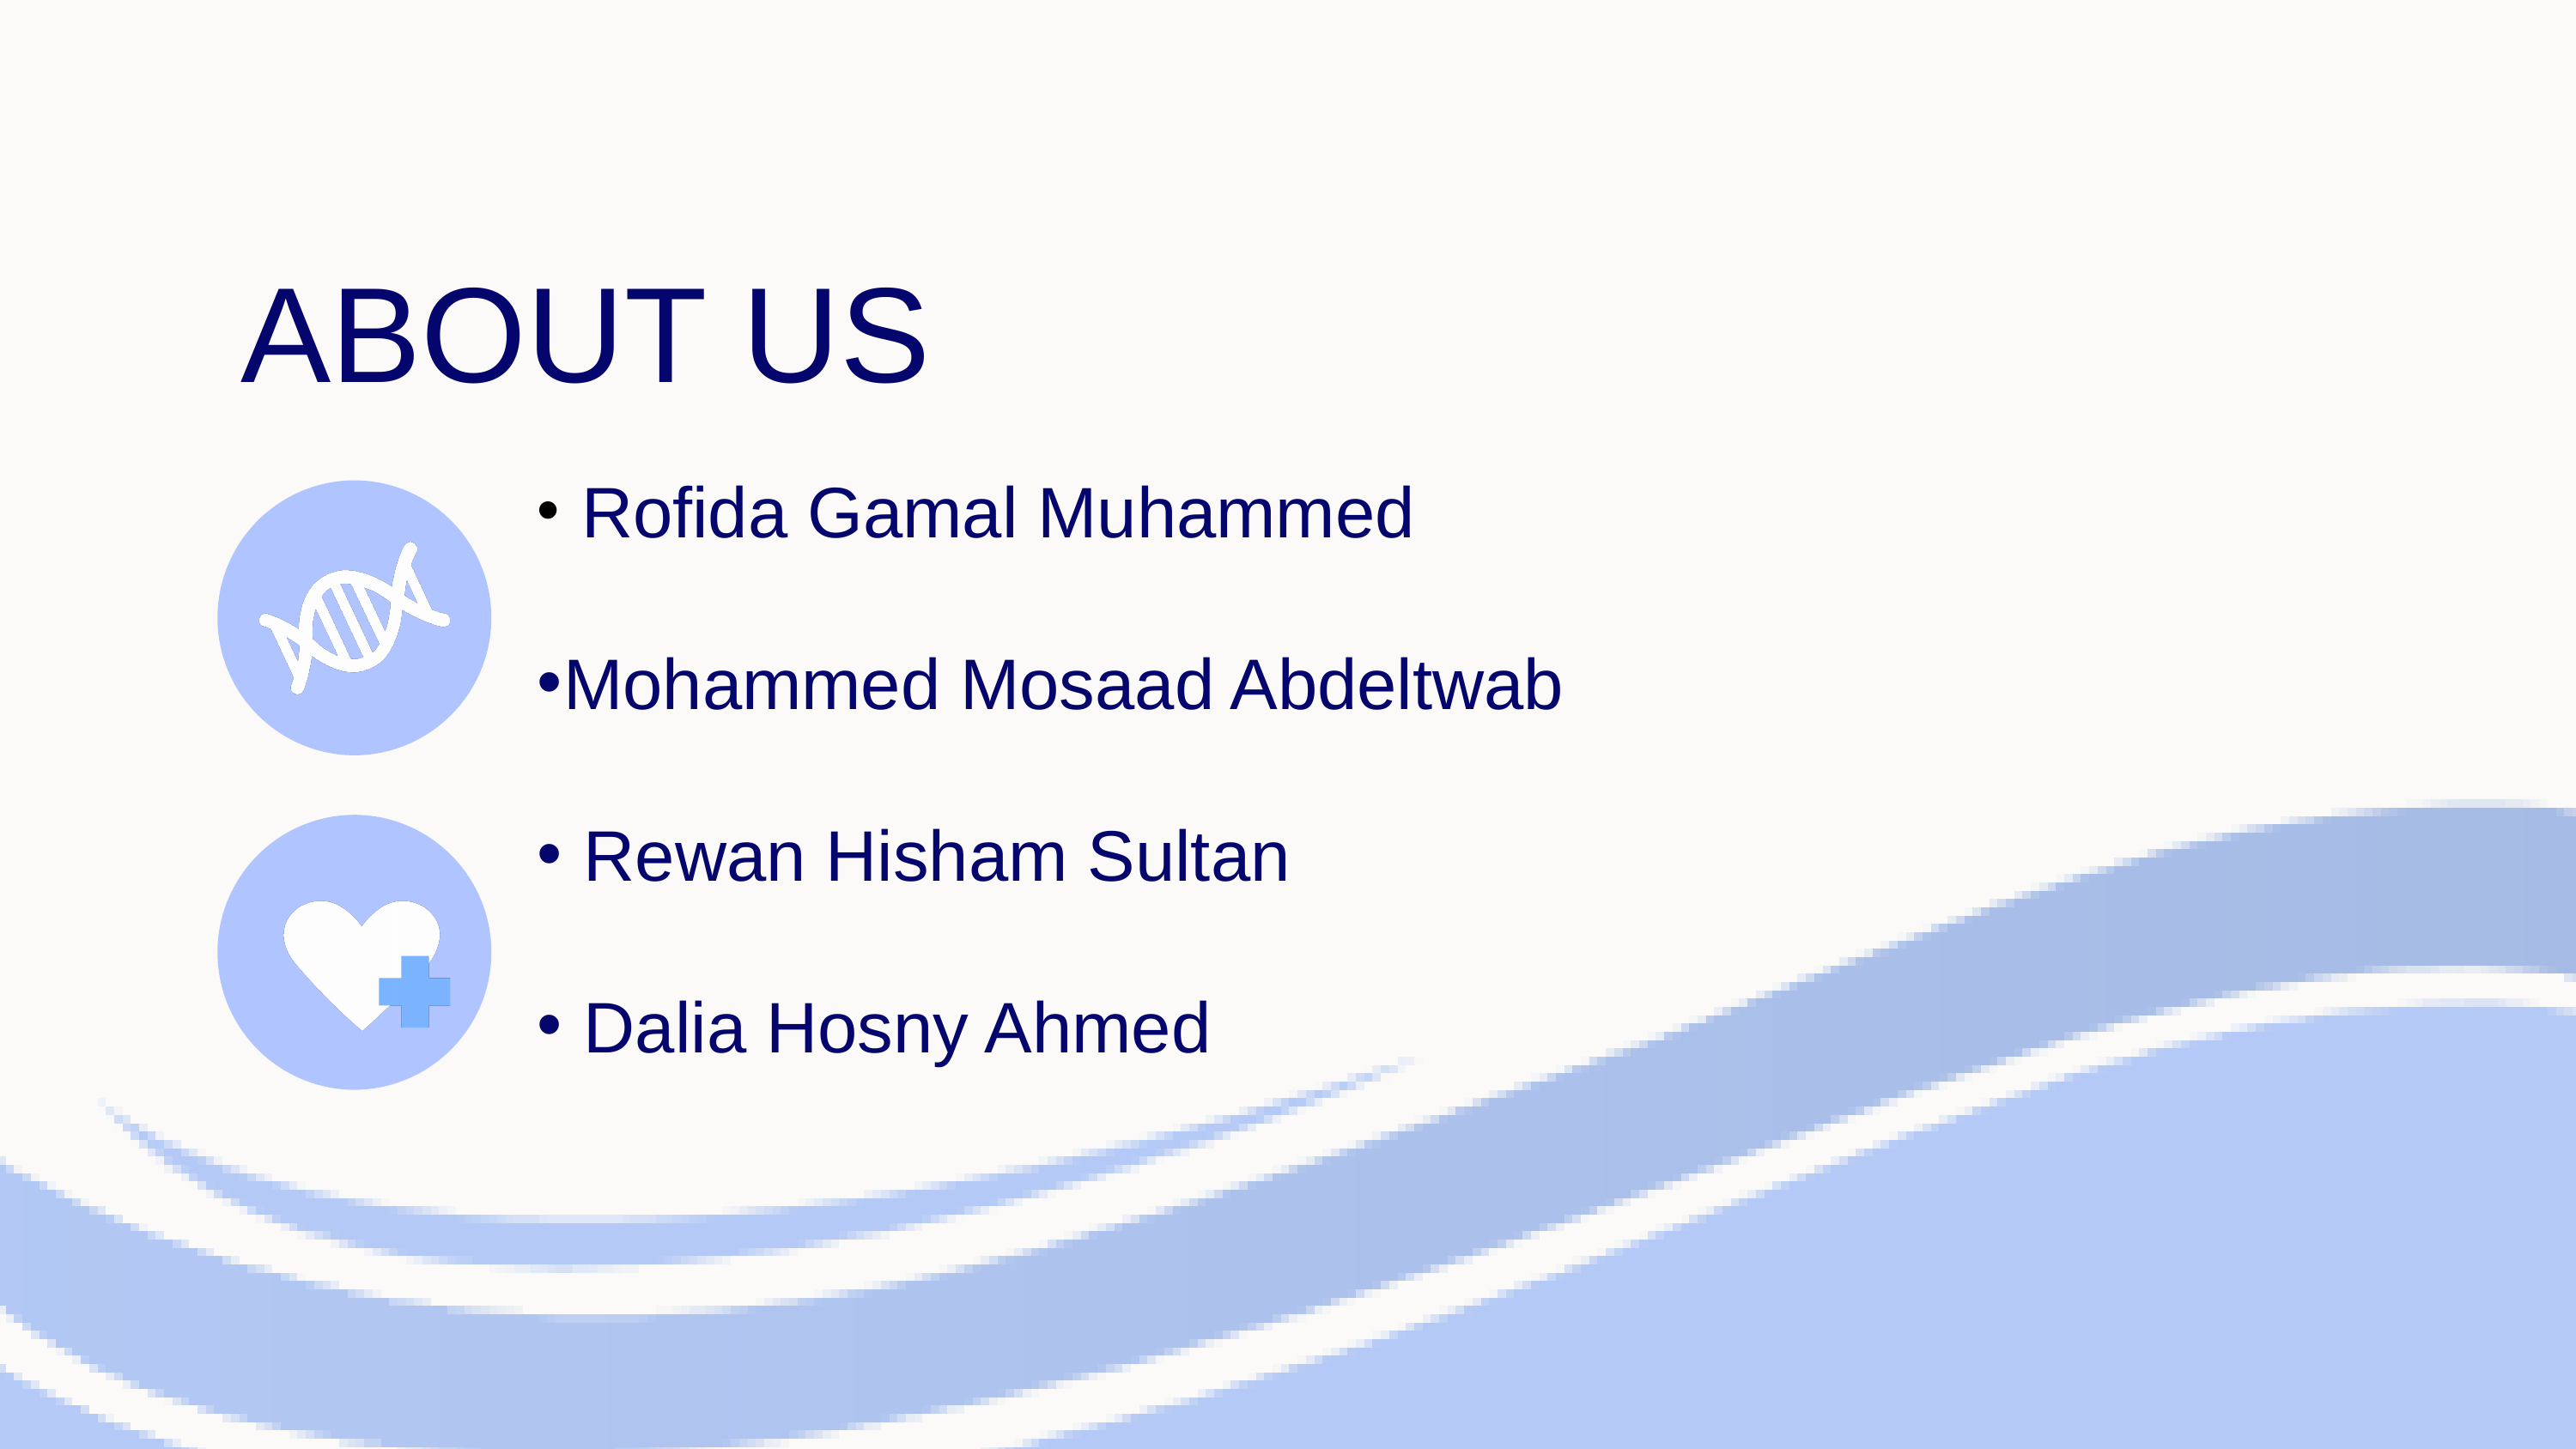

ABOUT US
 Rofida Gamal Muhammed

Mohammed Mosaad Abdeltwab

 Rewan Hisham Sultan

 Dalia Hosny Ahmed